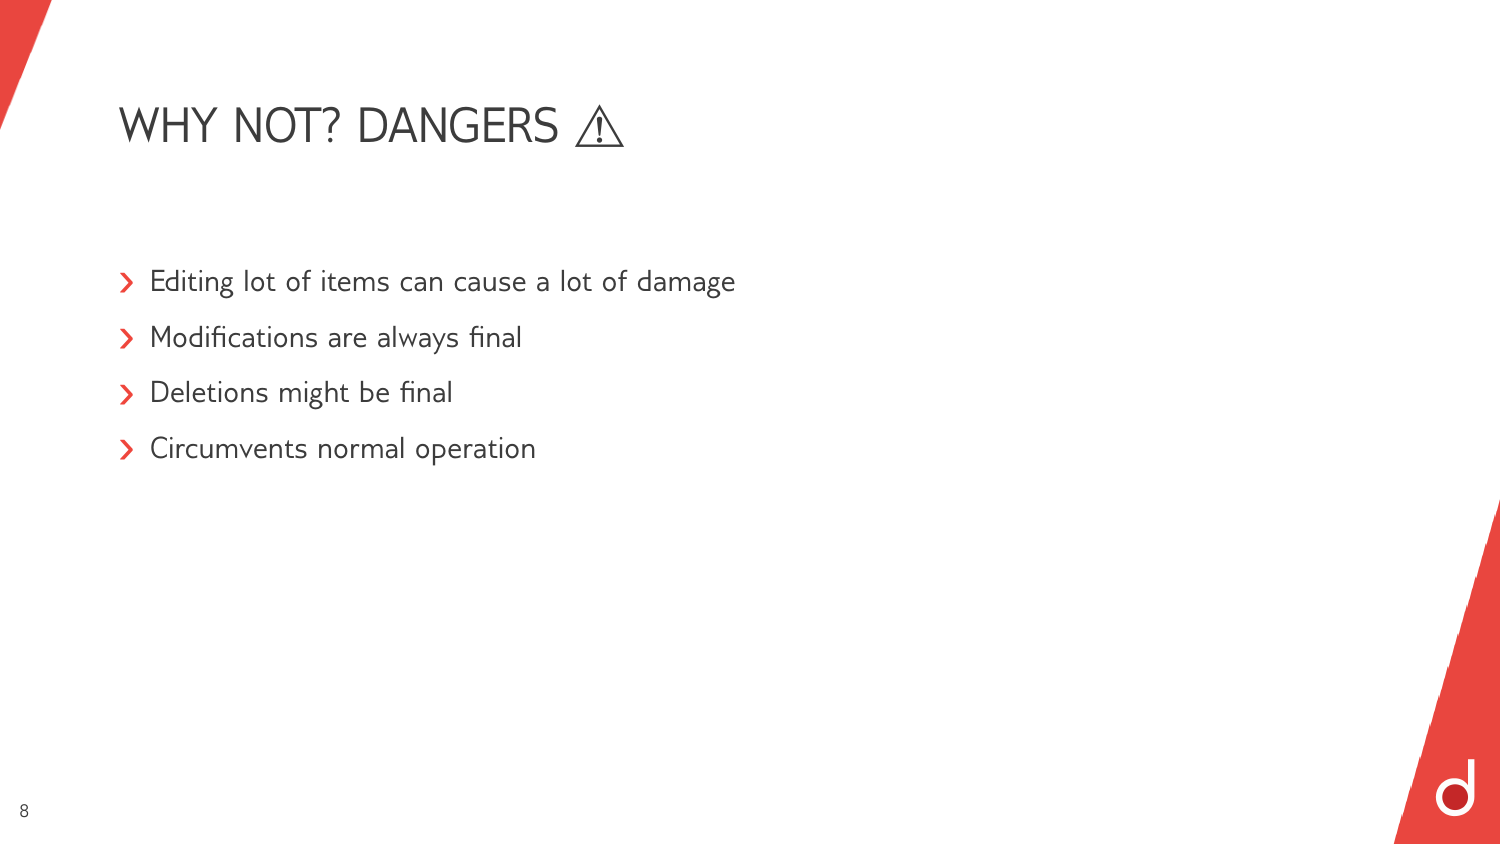

# WHY NOT? DANGERS ⚠
Editing lot of items can cause a lot of damage
Modifications are always final
Deletions might be final
Circumvents normal operation
8